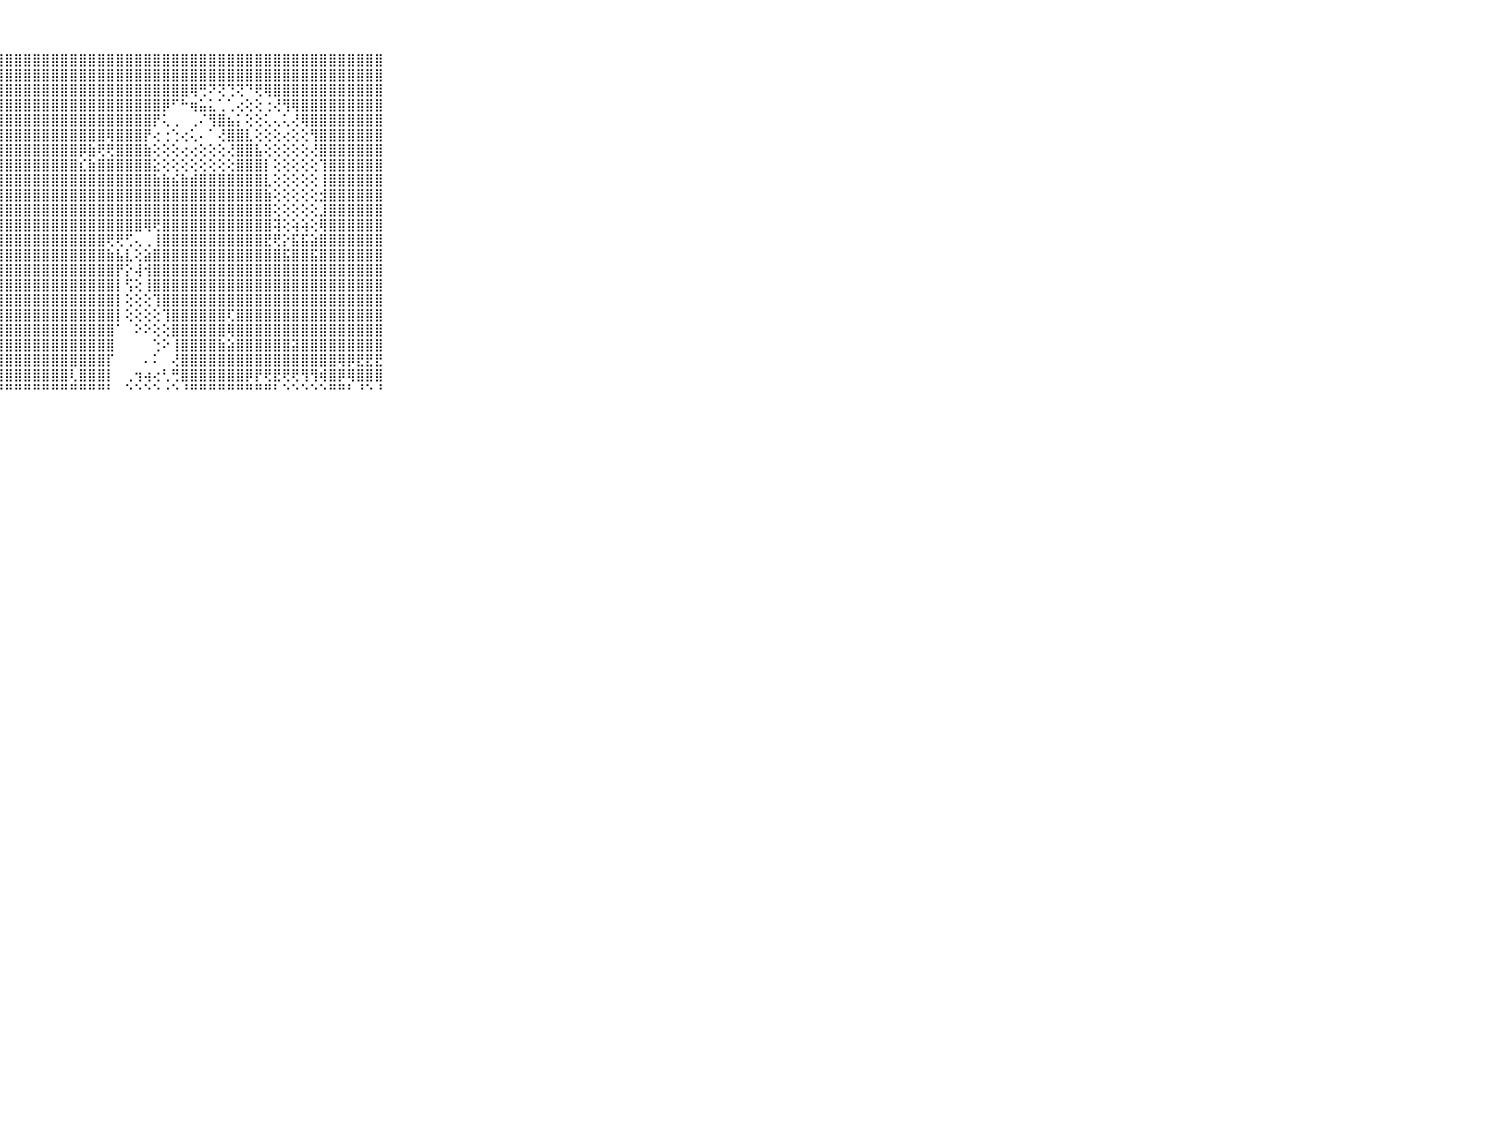

⠀⠀⠀⠀⠀⠀⠀⠀⠀⠀⠀⢻⣿⣿⣿⣿⣿⣿⣿⣿⣿⣿⣿⣿⣿⣿⣿⣿⣿⣿⣿⣿⣿⣿⣿⣿⣿⣿⣿⣿⣿⣿⣿⣿⣿⣿⣿⣿⣿⣿⣿⣿⣿⣿⣿⣿⣿⣿⣿⣿⣿⣿⣿⣿⣿⣿⣿⣿⣿⠀⠀⠀⠀⠀⠀⠀⠀⠀⠀⠀⠀
⠀⠀⠀⠀⠀⠀⠀⠀⠀⠀⠀⢕⢘⢻⣿⣿⣿⣿⣿⣿⣿⣿⣿⣿⣿⣻⣿⣿⣿⣿⣿⣿⣿⣿⣿⣿⣿⣿⣿⣿⣿⣿⣿⣿⣿⣿⣿⣿⣿⣿⣿⣿⣿⣿⣿⣿⣿⣿⣿⣿⣿⣿⣿⣿⣿⣿⣿⣿⣿⠀⠀⠀⠀⠀⠀⠀⠀⠀⠀⠀⠀
⠀⠀⠀⠀⠀⠀⠀⠀⠀⠀⠀⢕⢕⢕⢜⢻⣿⣿⣿⣿⣿⣿⣿⣿⣿⣾⣿⣿⣿⣿⣿⣿⣿⣿⣿⣿⣿⣿⣿⣿⣿⣿⣿⣿⣿⣿⣿⣿⢿⢛⠝⢝⢙⢝⠙⢟⢿⣿⣿⣿⣿⣿⣿⣿⣿⣿⣿⣿⣿⠀⠀⠀⠀⠀⠀⠀⠀⠀⠀⠀⠀
⠀⠀⠀⠀⠀⠀⠀⠀⠀⠀⠀⣿⣧⡕⢕⢕⢹⣿⣿⣿⣿⣿⣿⣿⣿⣿⣿⣿⣿⣿⣿⣿⣿⣿⣿⣿⣿⣿⣿⣿⣿⣿⣿⣿⣿⡿⠋⠓⢶⣥⣅⢁⢁⢔⢕⢕⢐⢜⢻⢿⣿⣿⣿⣿⣿⣿⣿⣿⣿⠀⠀⠀⠀⠀⠀⠀⠀⠀⠀⠀⠀
⠀⠀⠀⠀⠀⠀⠀⠀⠀⠀⠀⢿⣿⣷⣗⢕⢕⢸⣿⣿⣿⣿⣿⣿⣿⣿⣿⣿⣿⣿⣿⣿⣿⣿⣿⣿⣿⣿⣿⣿⣿⣿⣿⣿⡟⢅⢀⠀⢀⠌⢻⣿⣦⡅⢕⢕⢅⢄⢅⢜⢿⣿⣿⣿⣿⣿⣿⣿⣿⠀⠀⠀⠀⠀⠀⠀⠀⠀⠀⠀⠀
⠀⠀⠀⠀⠀⠀⠀⠀⠀⠀⠀⢜⢿⣿⣿⣕⡕⢕⢹⣿⣿⣿⣿⣿⣿⣿⣿⣿⣿⣿⣿⣿⣿⣿⣿⣿⣿⣿⣿⢿⣿⣿⣿⡟⢔⢐⢑⢔⢅⠄⠁⢜⣿⣿⣇⢕⢕⢕⢔⢕⢕⢻⣿⣿⣿⣿⣿⣿⣿⠀⠀⠀⠀⠀⠀⠀⠀⠀⠀⠀⠀
⠀⠀⠀⠀⠀⠀⠀⠀⠀⠀⠀⢕⢜⣿⣿⣿⡕⢕⢕⣿⣿⣿⣿⣿⣿⣿⣿⣿⣿⣿⣿⣿⣿⣿⣿⣿⡿⣷⢟⢟⣿⣿⣿⣷⢕⢕⢕⢔⢔⢕⢕⢕⢜⣿⣿⣧⢕⢕⢕⢕⢕⢜⣿⣿⣿⣿⣿⣿⣿⠀⠀⠀⠀⠀⠀⠀⠀⠀⠀⠀⠀
⠀⠀⠀⠀⠀⠀⠀⠀⠀⠀⠀⣵⣵⣿⣿⣿⣇⢕⢕⢹⣿⣿⣿⣿⣿⣿⣿⣿⣿⣿⣿⣿⣿⣿⣿⣿⣎⣷⣿⣿⣿⣿⣿⣿⣕⢕⢕⢕⢕⢕⢕⢕⢕⣿⣿⣿⡇⢕⢕⢕⢕⢕⢹⣿⣿⣿⣿⣿⣿⠀⠀⠀⠀⠀⠀⠀⠀⠀⠀⠀⠀
⠀⠀⠀⠀⠀⠀⠀⠀⠀⠀⠀⣿⣿⣿⣿⣿⡧⢕⢕⢸⣿⣿⣿⣿⣿⣿⣿⣿⣿⣿⣿⣿⣿⣿⣿⣿⣿⣿⣿⣿⣿⣿⣿⣿⣷⣷⣮⣷⣾⣿⣿⣿⣿⣿⣿⣿⣇⢕⢕⢕⢕⢕⢸⣿⣿⣿⣿⣿⣿⠀⠀⠀⠀⠀⠀⠀⠀⠀⠀⠀⠀
⠀⠀⠀⠀⠀⠀⠀⠀⠀⠀⠀⣿⣿⣿⣿⣿⣿⢕⢕⢹⣿⣿⣿⣿⣿⣿⣿⣿⣿⣿⣿⣿⣿⣿⣿⣿⣿⣿⣿⣿⣿⣿⣿⣿⣿⣿⣿⣿⣿⣿⣿⣿⣿⣿⣿⣿⣷⢕⢕⢕⢕⢕⣺⣿⣿⣿⣿⣿⣿⠀⠀⠀⠀⠀⠀⠀⠀⠀⠀⠀⠀
⠀⠀⠀⠀⠀⠀⠀⠀⠀⠀⠀⣿⣿⣿⣿⣿⣿⢕⢕⢜⣿⣿⣿⣿⣿⣿⣿⣿⣿⣿⣿⣿⣿⣿⣿⣿⣿⣿⣿⣿⣿⣿⣿⣿⣿⣿⣿⣿⣿⣿⣿⣿⣿⣿⣿⣿⣿⢕⢕⢕⢕⢕⣸⣿⣿⣿⣿⣿⣿⠀⠀⠀⠀⠀⠀⠀⠀⠀⠀⠀⠀
⠀⠀⠀⠀⠀⠀⠀⠀⠀⠀⠀⣿⣿⣿⣿⣿⡿⢕⢕⢸⣿⣿⣿⣿⣿⣿⣿⣿⣿⣿⣿⣿⣿⣿⣿⣿⣿⣿⣿⣿⣿⣿⣿⢿⢟⣿⣿⣿⣿⣿⣿⣿⣿⣿⣿⣿⣿⢽⢕⢵⢵⢕⢿⣿⣿⣿⣿⣿⣿⠀⠀⠀⠀⠀⠀⠀⠀⠀⠀⠀⠀
⠀⠀⠀⠀⠀⠀⠀⠀⠀⠀⠀⣿⣿⣿⣿⣿⣿⡕⣕⣸⣿⣿⣿⣿⣿⣿⣿⣿⣿⣿⣿⣿⣿⣿⣿⣿⣿⣿⣿⢟⢟⢋⢄⢀⢸⣿⣿⣿⣿⣿⣿⣿⣿⣿⣿⣿⣟⢟⡕⣯⣯⣵⣿⣿⣿⣿⣿⣿⣿⠀⠀⠀⠀⠀⠀⠀⠀⠀⠀⠀⠀
⠀⠀⠀⠀⠀⠀⠀⠀⠀⠀⠀⣿⣿⣿⣿⣿⢟⢕⢕⢸⣿⣿⣿⣿⣿⣿⣿⣿⣿⣿⣿⣿⣿⣿⣿⣿⣿⣿⣿⣷⣧⣇⢕⣵⣿⣿⣿⣿⣿⣿⣿⣿⣿⣿⣿⣿⣿⣿⣯⣿⣿⣯⣿⣿⣿⣿⣿⣿⣿⠀⠀⠀⠀⠀⠀⠀⠀⠀⠀⠀⠀
⠀⠀⠀⠀⠀⠀⠀⠀⠀⠀⠀⣿⣿⣿⣿⡿⢕⢕⢕⢺⣿⣿⣿⣿⣿⣿⣿⣿⣿⣿⣿⣿⣿⣿⣿⣿⣿⣿⣿⣿⡟⡕⢼⢺⣿⣿⣿⣿⣿⣿⣿⣿⣿⣿⣿⣿⣿⣿⣿⣿⣿⣿⣿⣿⣿⣿⣿⣿⣿⠀⠀⠀⠀⠀⠀⠀⠀⠀⠀⠀⠀
⠀⠀⠀⠀⠀⠀⠀⠀⠀⠀⠀⣿⣿⣿⣿⣟⢕⢕⢕⢼⣿⣿⣿⣿⣿⣿⣿⣿⣿⣿⣿⣿⣿⣿⣿⣿⣿⣿⣿⣿⡇⢫⢕⢸⣿⣿⣿⣿⣿⣿⣿⣿⣿⣿⣿⣿⣿⣿⣿⣿⣿⣿⣿⣿⣿⣿⣿⣿⣿⠀⠀⠀⠀⠀⠀⠀⠀⠀⠀⠀⠀
⠀⠀⠀⠀⠀⠀⠀⠀⠀⠀⠀⣿⣿⣿⣿⡇⢕⢕⢕⣻⣿⣿⣿⣿⣿⣿⣿⣿⣿⣿⣿⣿⣿⣿⣿⣿⣿⣿⣿⣿⡇⢕⢕⢕⢹⣿⣿⣿⣿⣿⣿⣿⣿⣿⣿⣿⣿⣿⣿⣿⣿⣿⣿⣿⣿⣿⣿⣿⣿⠀⠀⠀⠀⠀⠀⠀⠀⠀⠀⠀⠀
⠀⠀⠀⠀⠀⠀⠀⠀⠀⠀⠀⣿⣿⣿⣿⣏⣕⢕⢕⢼⣿⣿⣿⣿⣿⣿⣿⣿⣿⣿⣿⣿⣿⣿⣿⣿⣿⣿⣿⣿⡇⢕⢕⢕⢕⢹⣿⣿⣿⣿⣿⣿⢏⣿⣿⣿⣿⣿⣿⣿⣿⣿⣿⣿⣿⣿⣿⣿⣿⠀⠀⠀⠀⠀⠀⠀⠀⠀⠀⠀⠀
⠀⠀⠀⠀⠀⠀⠀⠀⠀⠀⠀⣿⣿⣿⣿⡷⣧⢕⢕⣸⣿⣿⣿⣿⣿⣿⣿⣿⣿⣿⣿⣿⣿⣿⣿⣿⣿⣿⣿⣿⠁⠀⠕⠕⢕⢕⣿⣿⣿⣿⣿⣿⢿⣿⣿⣿⣿⣿⣿⣿⣿⣿⣿⣿⣿⣿⣿⣿⣿⠀⠀⠀⠀⠀⠀⠀⠀⠀⠀⠀⠀
⠀⠀⠀⠀⠀⠀⠀⠀⠀⠀⠀⣿⣿⣿⣿⣯⡇⢕⢕⣿⣿⣿⣿⣿⣿⣿⣿⣿⣿⣿⣿⣿⣿⣿⣿⣿⣿⣿⣿⣿⠀⠀⠀⠀⢑⠕⢸⣿⣿⣿⣿⣷⣵⣿⣿⣿⣿⣿⣿⣽⣿⣿⣿⣿⣿⣿⣿⣿⣿⠀⠀⠀⠀⠀⠀⠀⠀⠀⠀⠀⠀
⠀⠀⠀⠀⠀⠀⠀⠀⠀⠀⠀⣿⣿⣿⣿⡟⢇⢕⢕⣿⣿⣿⣿⣿⣿⣿⣿⣿⣿⣿⣿⣿⣿⣿⣿⣿⣿⣿⣿⡏⠀⠀⠀⠄⠅⠀⢜⣿⣿⣿⣿⣿⣿⣿⣿⣿⣿⣿⣿⣿⣿⣿⣿⣿⢿⡿⣟⣟⣟⠀⠀⠀⠀⠀⠀⠀⠀⠀⠀⠀⠀
⠀⠀⠀⠀⠀⠀⠀⠀⠀⠀⠀⣿⣿⣿⣿⡯⡇⢕⢕⣻⣿⣿⣿⣿⣿⣿⣿⣿⣿⣿⣿⣿⣿⣿⣿⢇⣿⣿⣿⡇⠀⢀⢲⢴⢔⢃⢛⣿⣿⣿⣿⣿⣿⣿⡿⡟⢟⣟⢟⢟⢻⢻⢾⣿⡿⢿⣿⣿⣿⠀⠀⠀⠀⠀⠀⠀⠀⠀⠀⠀⠀
⠀⠀⠀⠀⠀⠀⠀⠀⠀⠀⠀⠛⠛⠛⠛⠑⠑⠑⠑⠘⠛⠛⠛⠛⠛⠛⠛⠛⠛⠛⠛⠛⠛⠛⠛⠛⠛⠛⠛⠃⠀⠑⠑⠑⠑⠐⠑⠘⠛⠛⠛⠛⠛⠛⠛⠛⠛⠃⠑⠑⠑⠑⠑⠛⠛⠃⠘⠑⠘⠀⠀⠀⠀⠀⠀⠀⠀⠀⠀⠀⠀